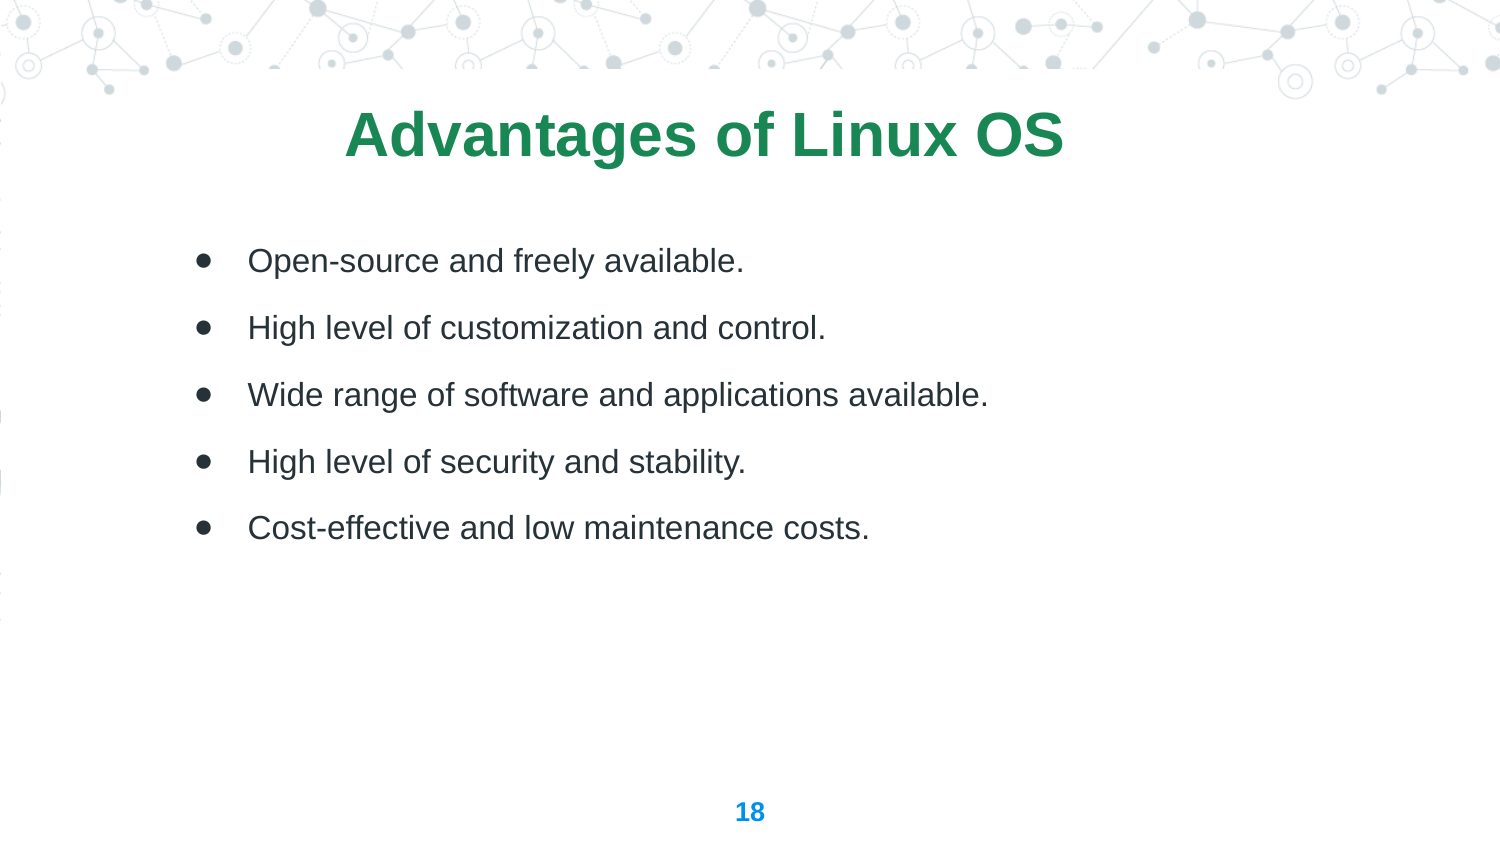

Advantages of Linux OS

Open-source and freely available.
High level of customization and control.
Wide range of software and applications available.
High level of security and stability.
Cost-effective and low maintenance costs.
18